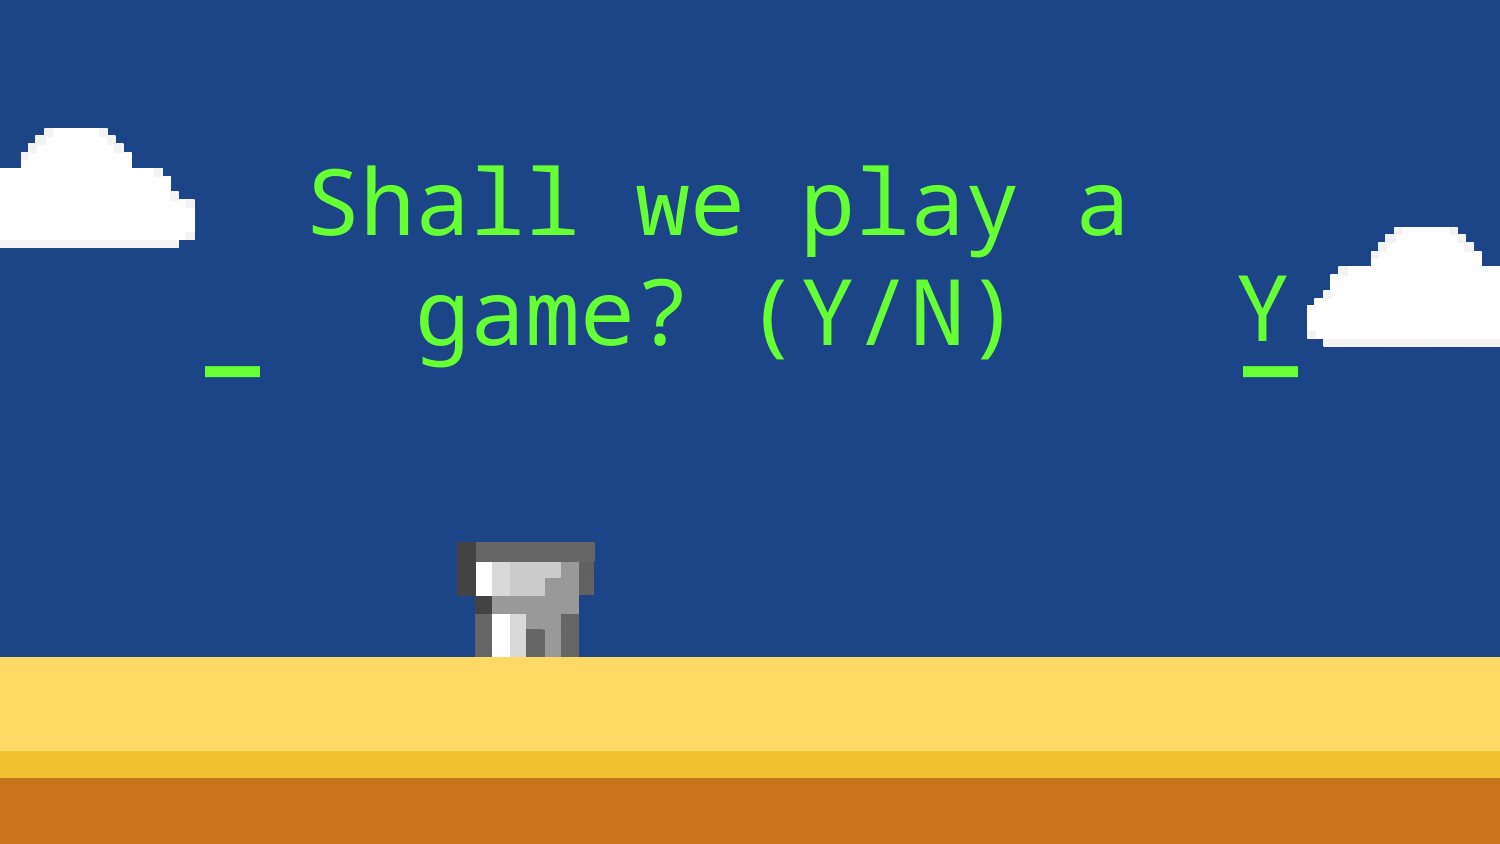

Y
Shall we play a game? (Y/N)
_
_